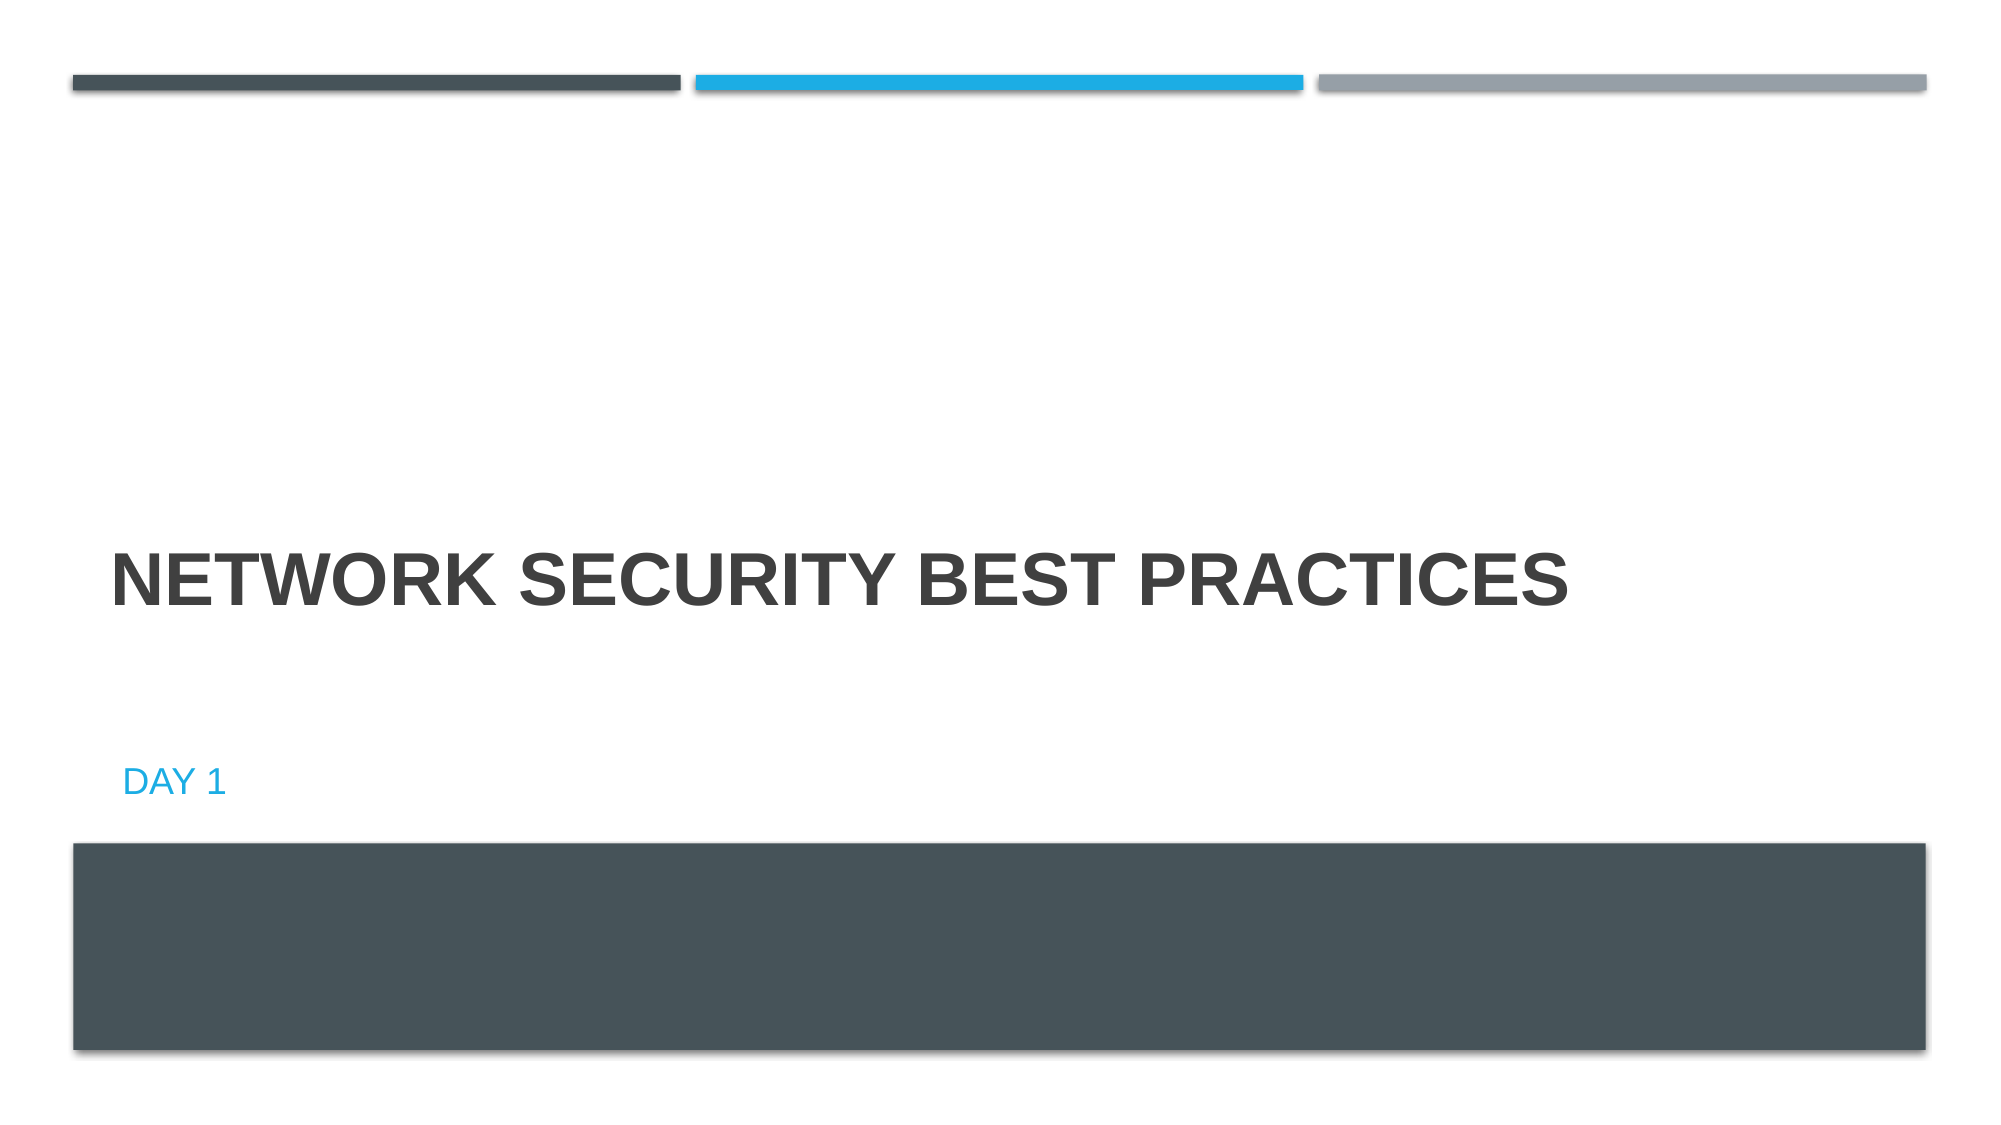

# Network Security Best Practices
Day 1